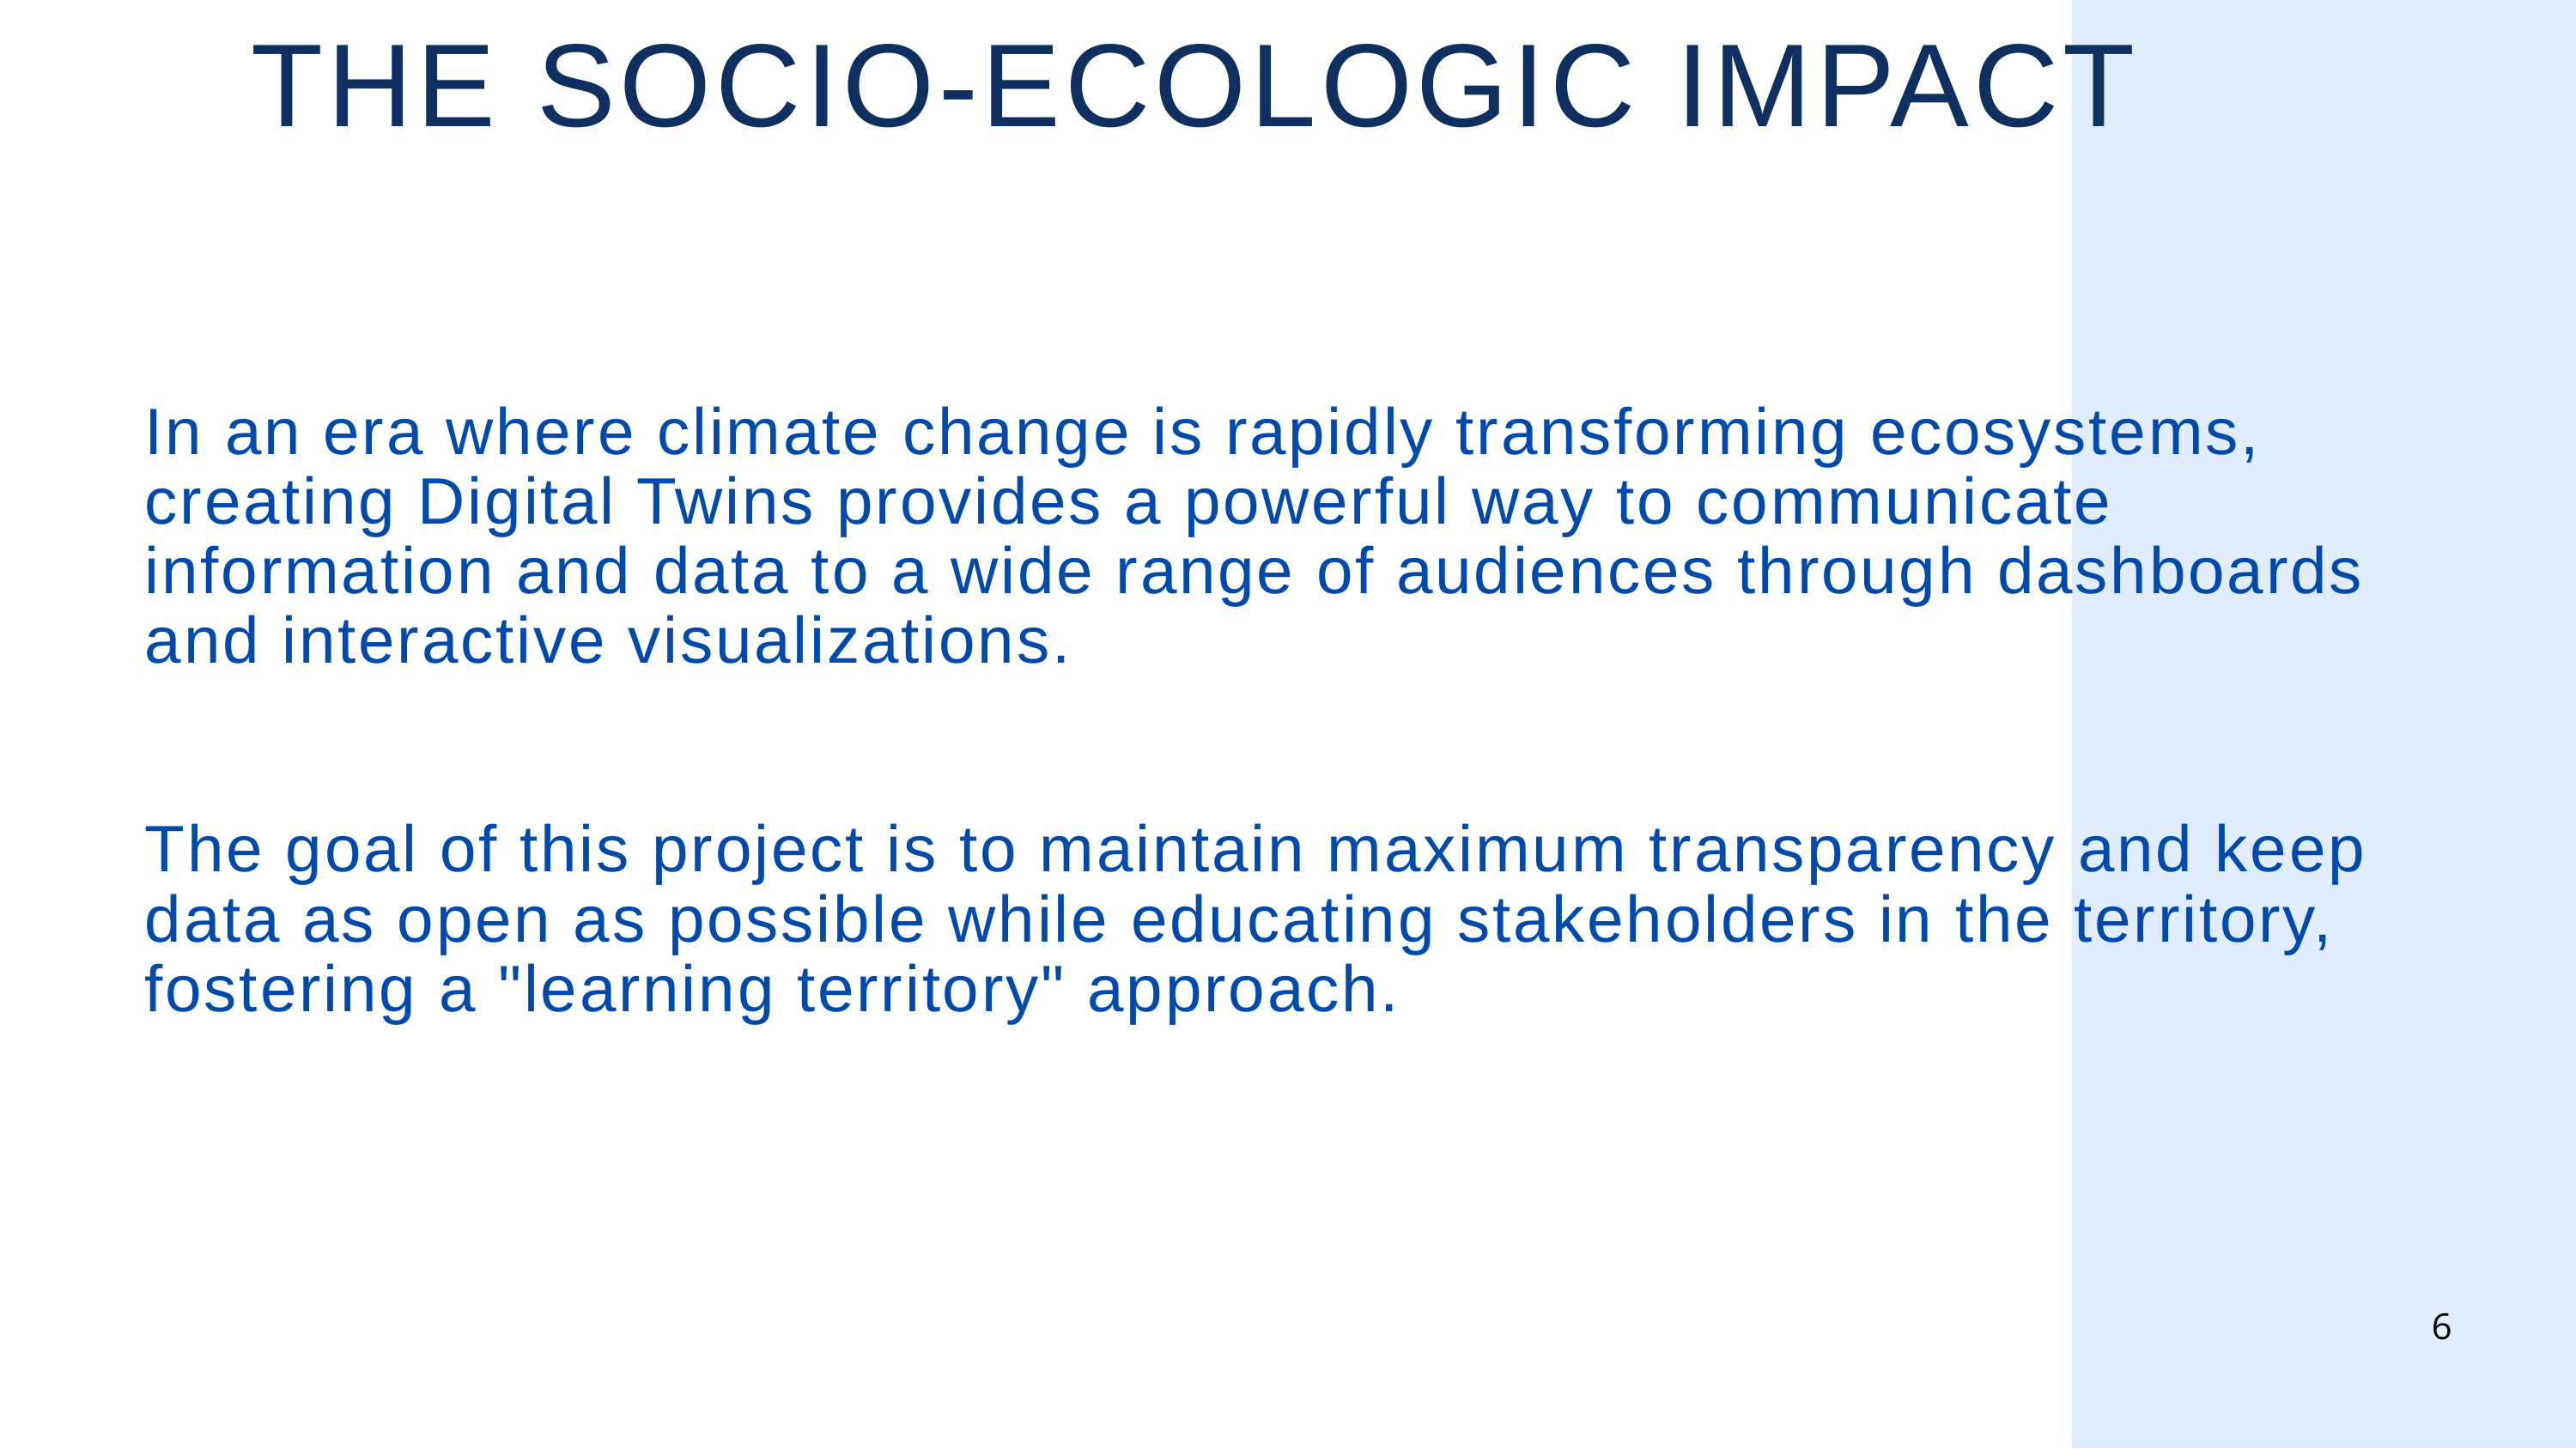

THE SOCIO-ECOLOGIC IMPACT

In an era where climate change is rapidly transforming ecosystems, creating Digital Twins provides a powerful way to communicate information and data to a wide range of audiences through dashboards and interactive visualizations.

The goal of this project is to maintain maximum transparency and keep data as open as possible while educating stakeholders in the territory, fostering a "learning territory" approach.

6